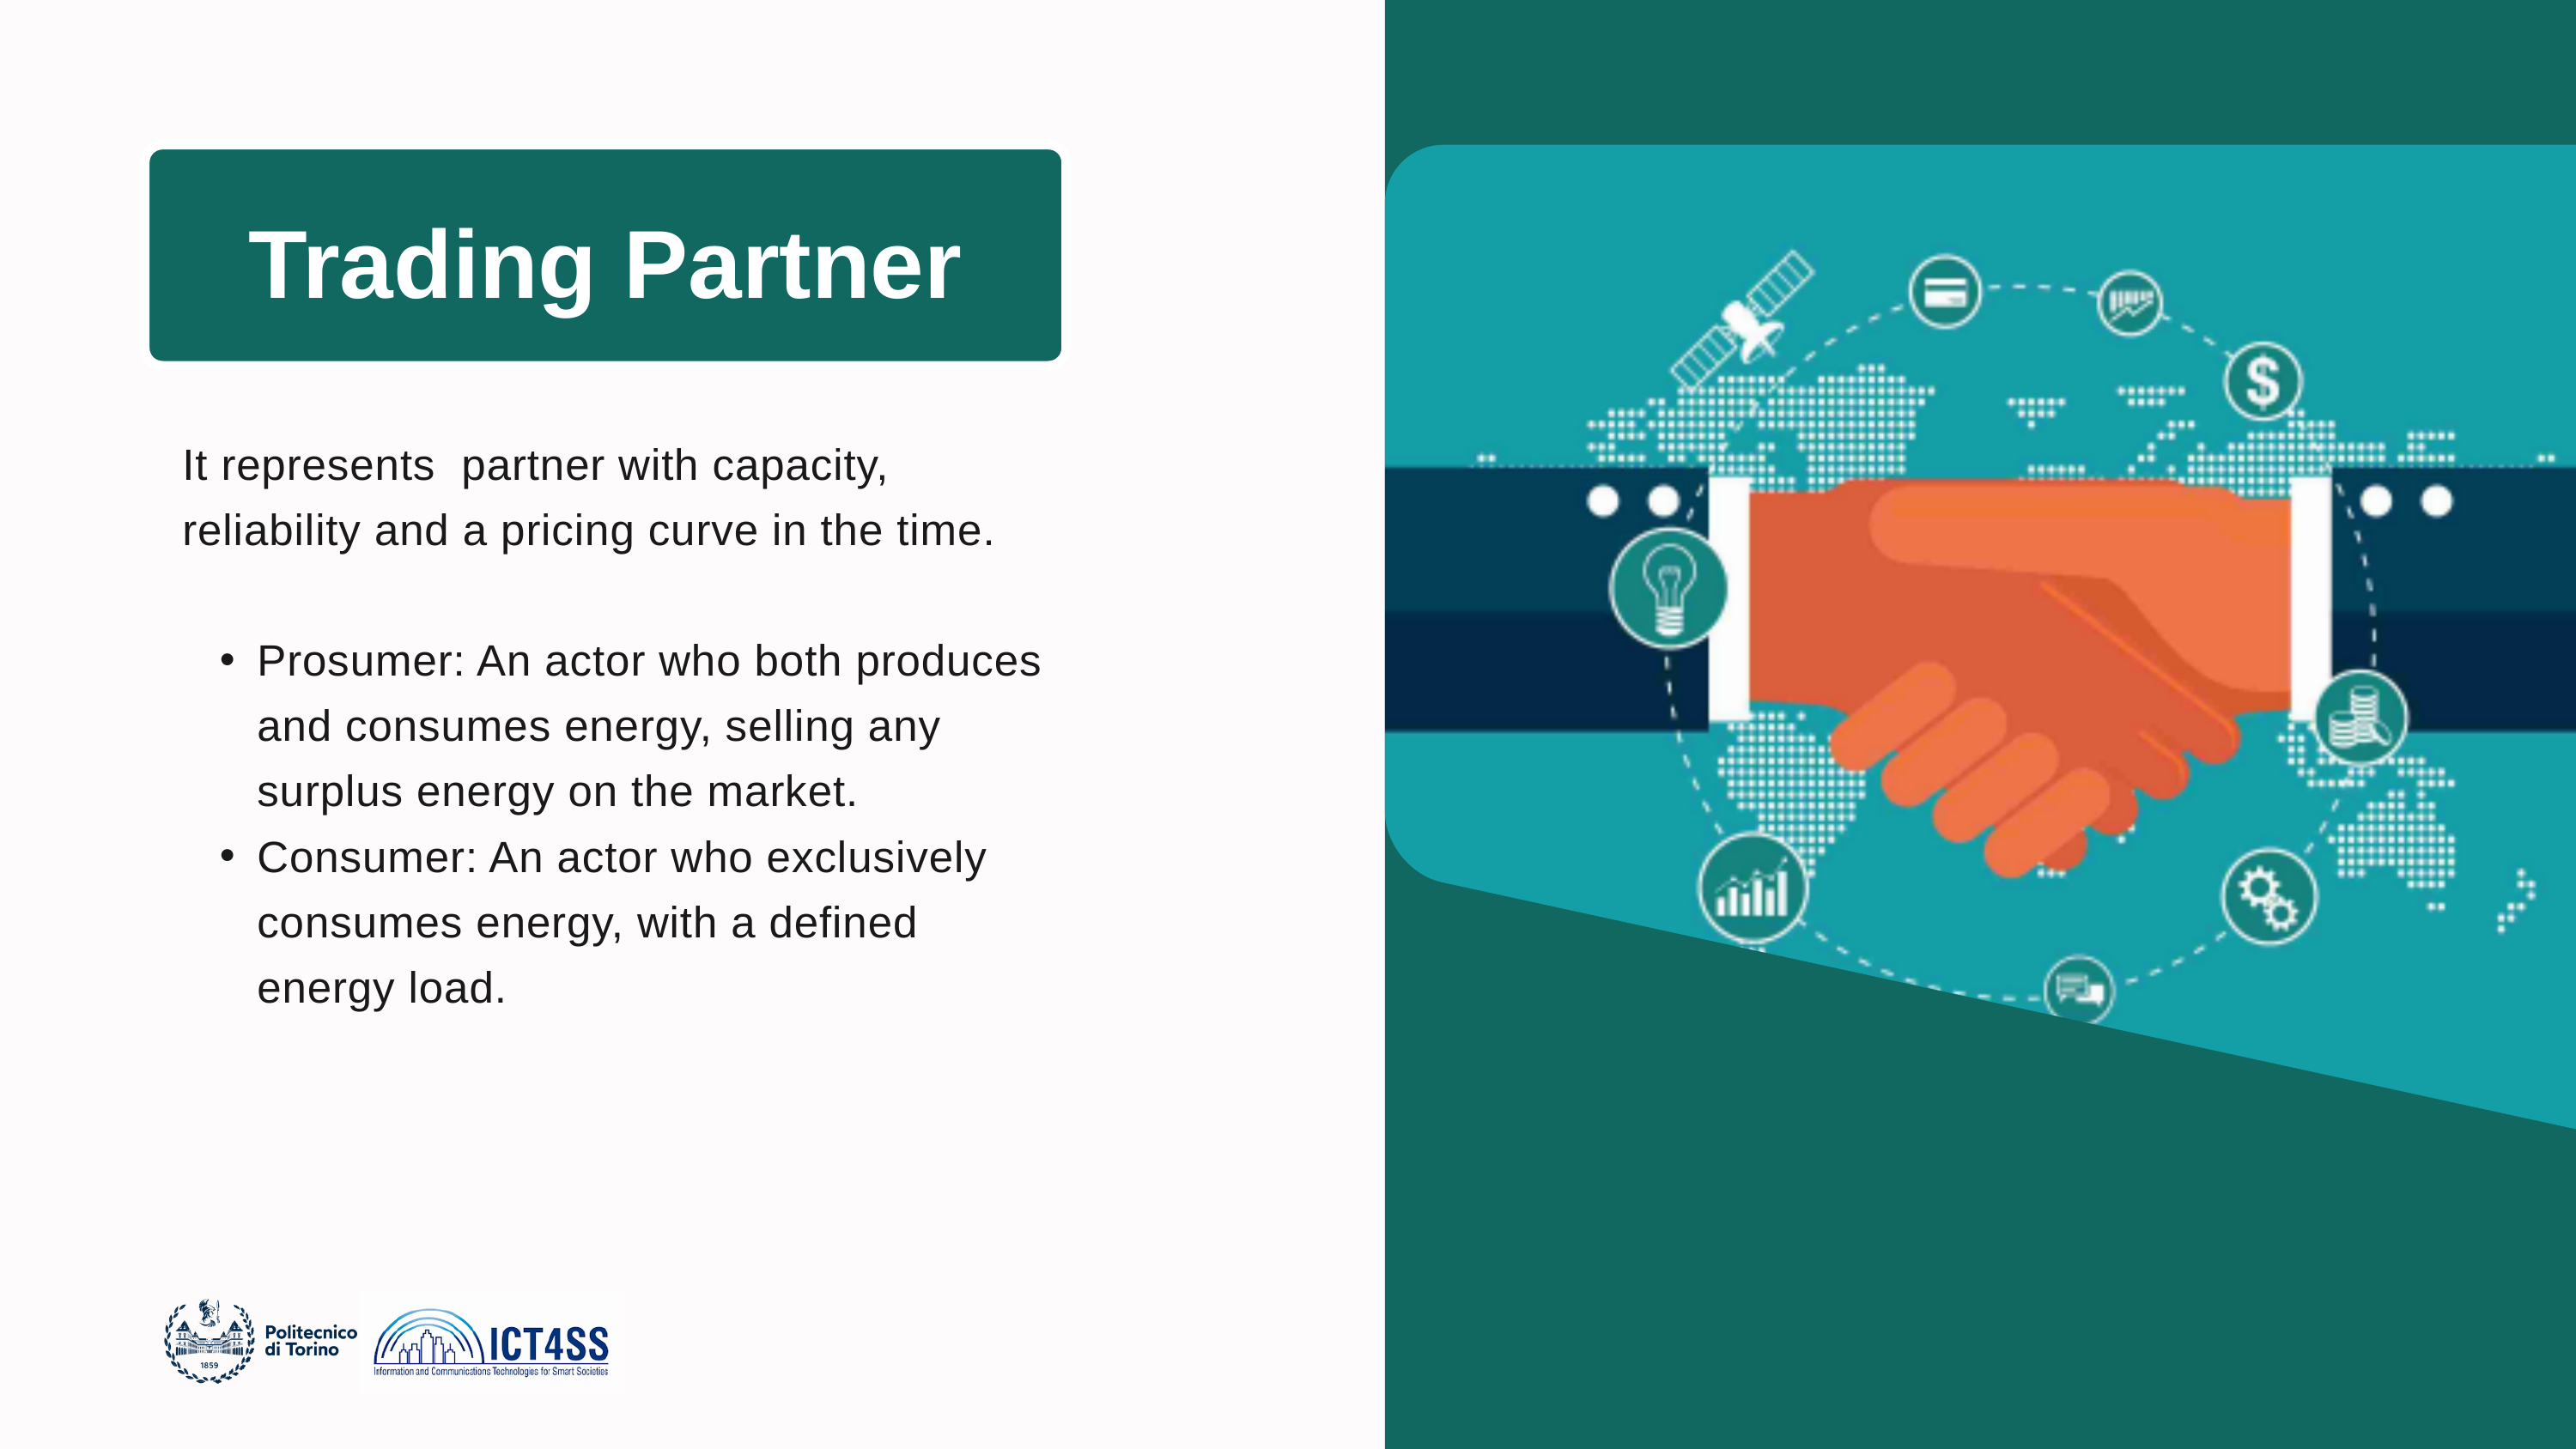

Trading Partner
It represents  partner with capacity, reliability and a pricing curve in the time.

Prosumer: An actor who both produces and consumes energy, selling any surplus energy on the market.
Consumer: An actor who exclusively consumes energy, with a defined energy load.